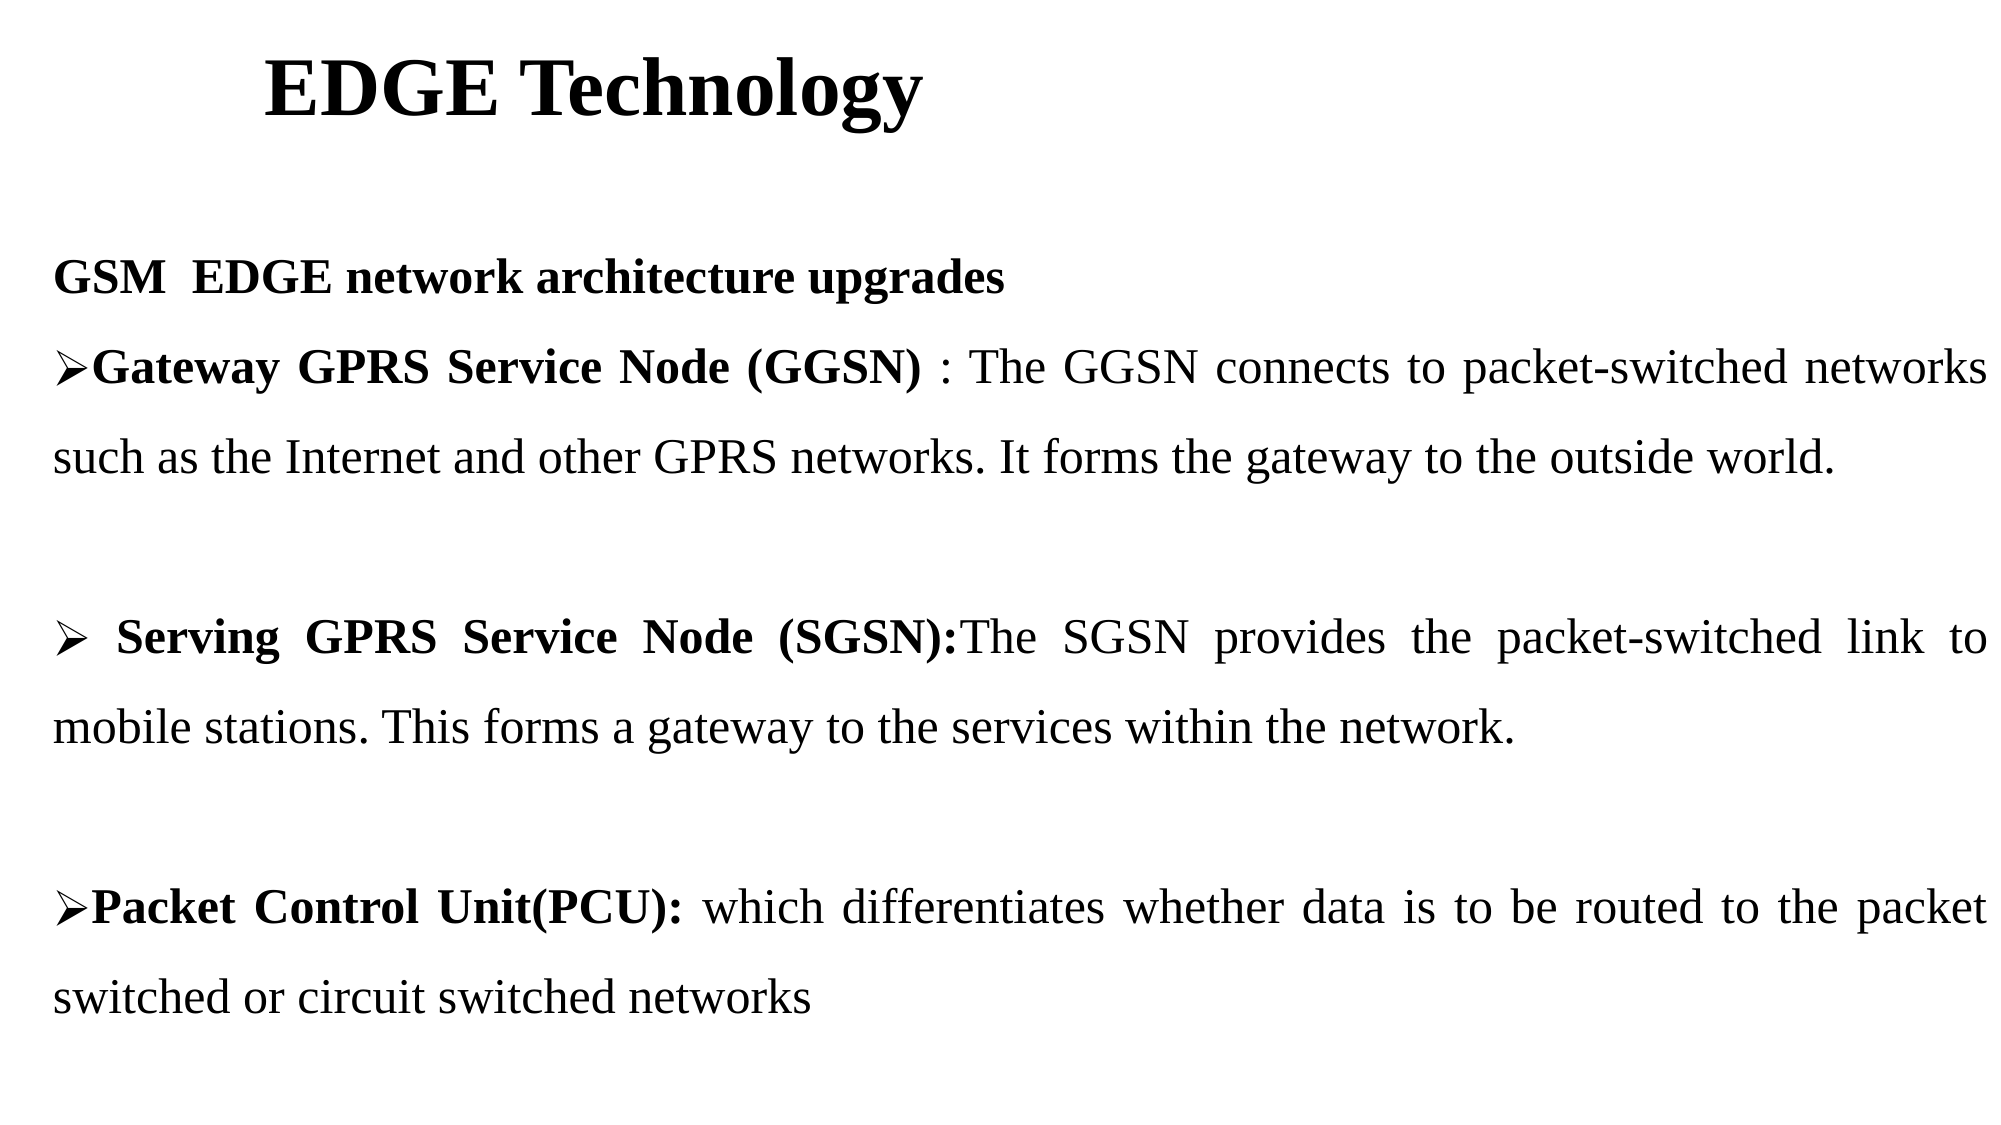

EDGE Technology
GSM  EDGE network architecture upgrades
Gateway GPRS Service Node (GGSN) : The GGSN connects to packet-switched networks such as the Internet and other GPRS networks. It forms the gateway to the outside world.

 Serving GPRS Service Node (SGSN):The SGSN provides the packet-switched link to mobile stations. This forms a gateway to the services within the network.

Packet Control Unit(PCU): which differentiates whether data is to be routed to the packet switched or circuit switched networks